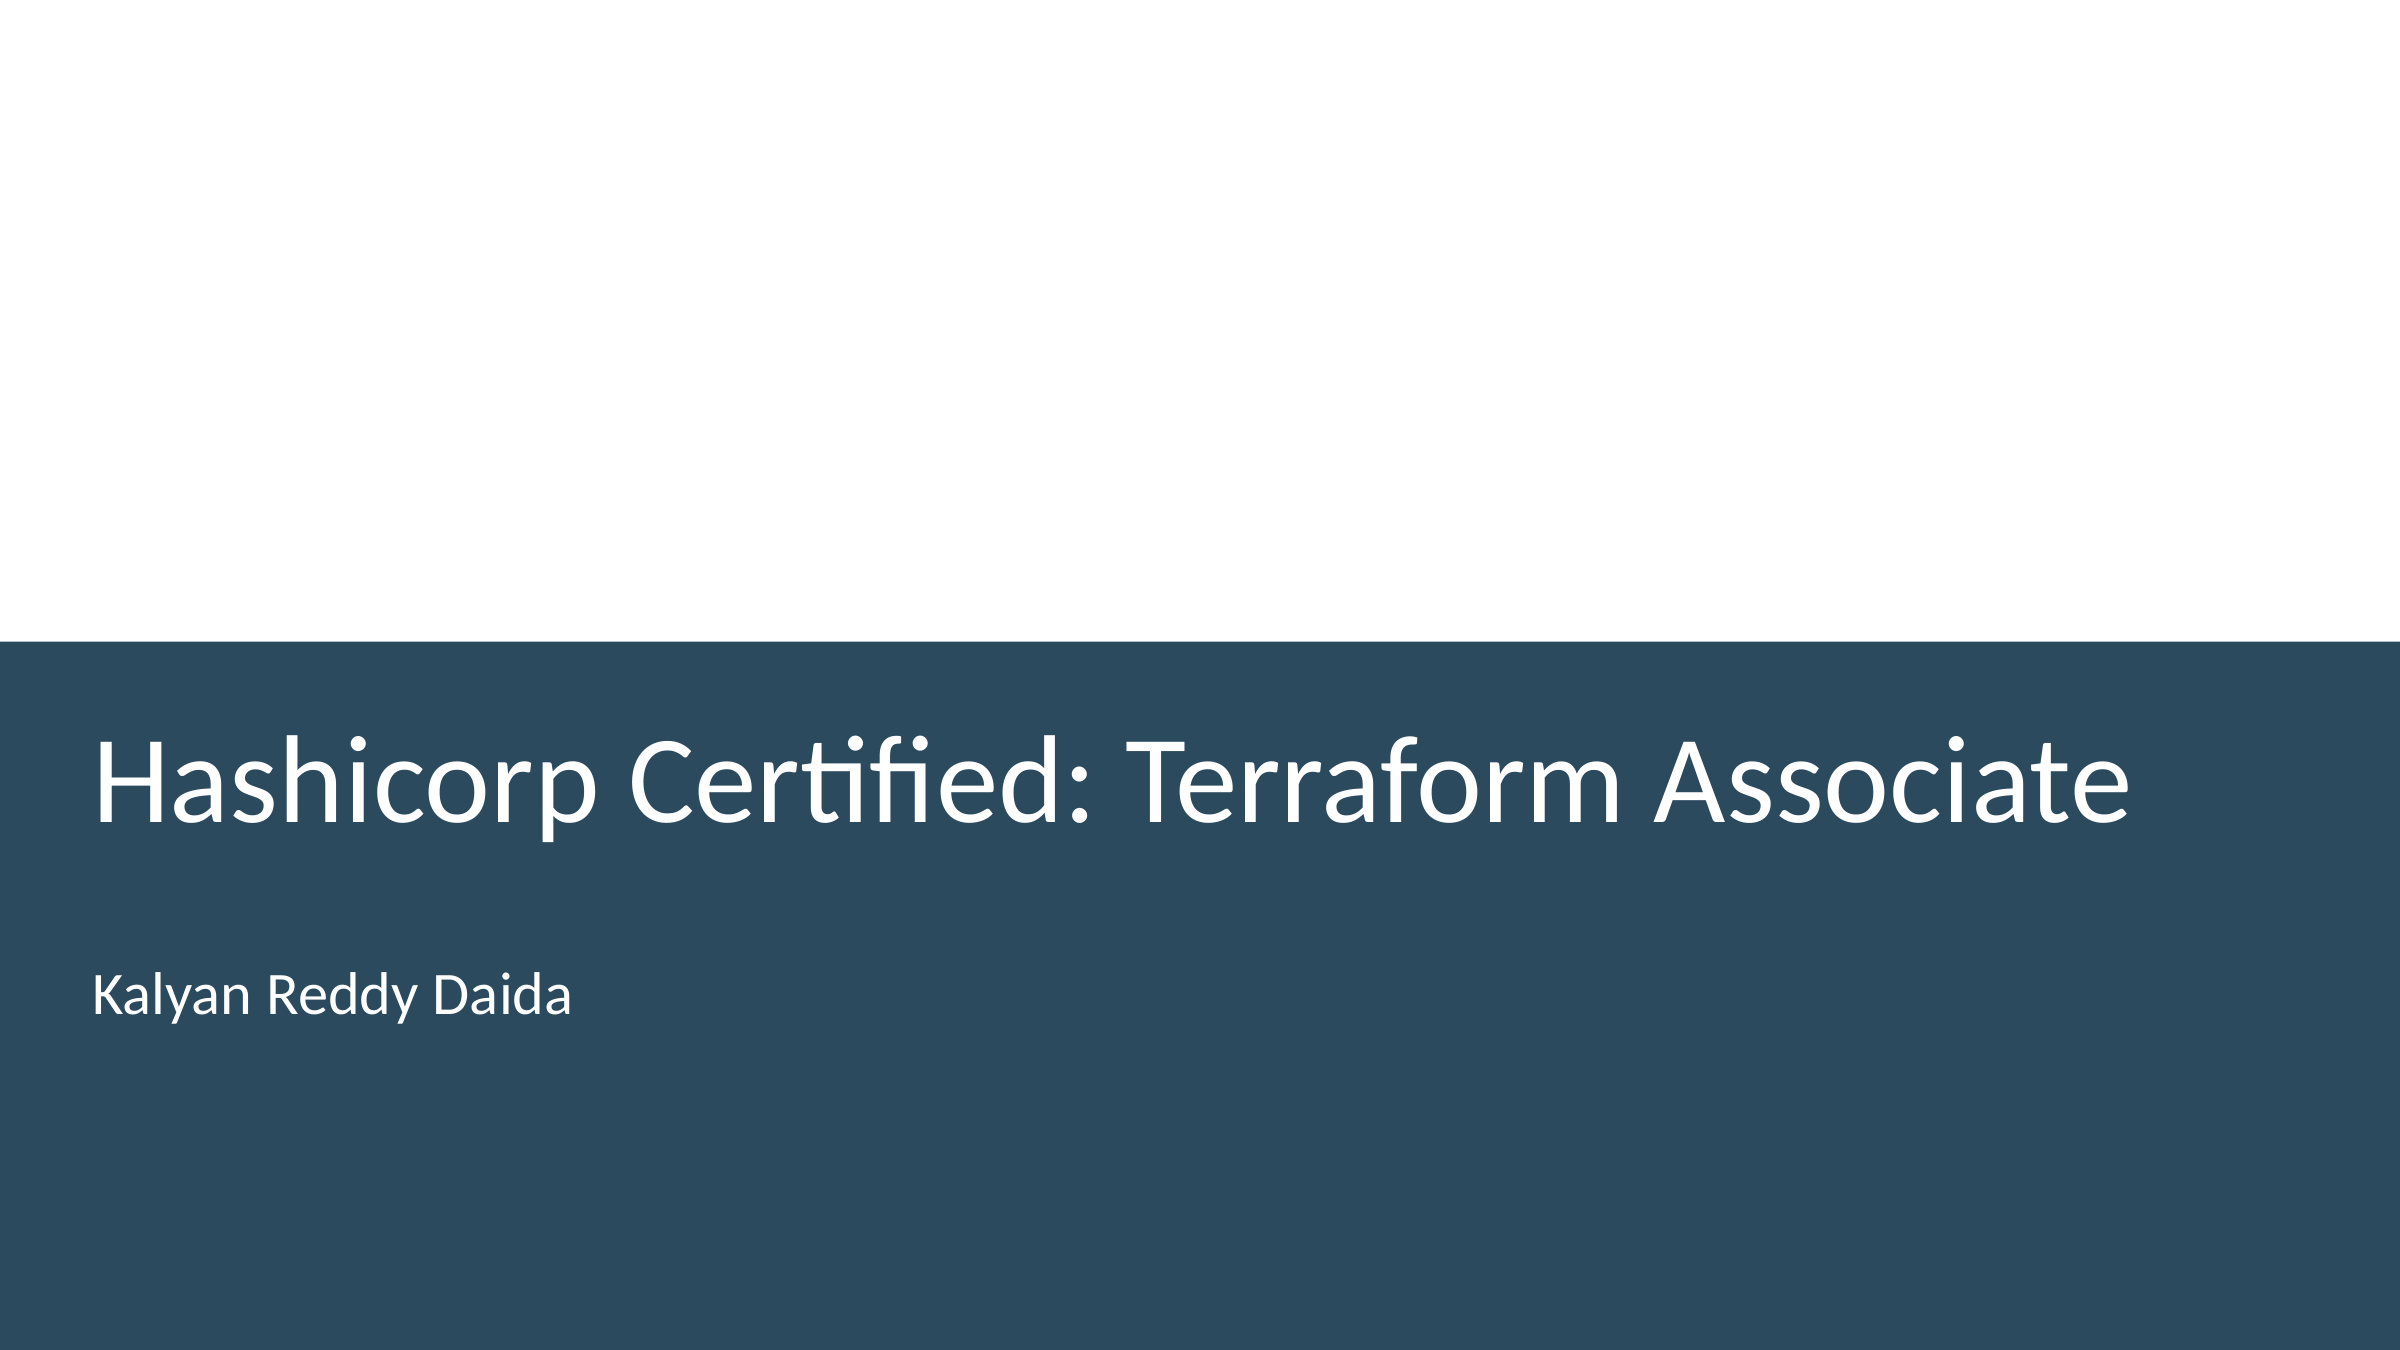

# Hashicorp Certified: Terraform Associate
Kalyan Reddy Daida